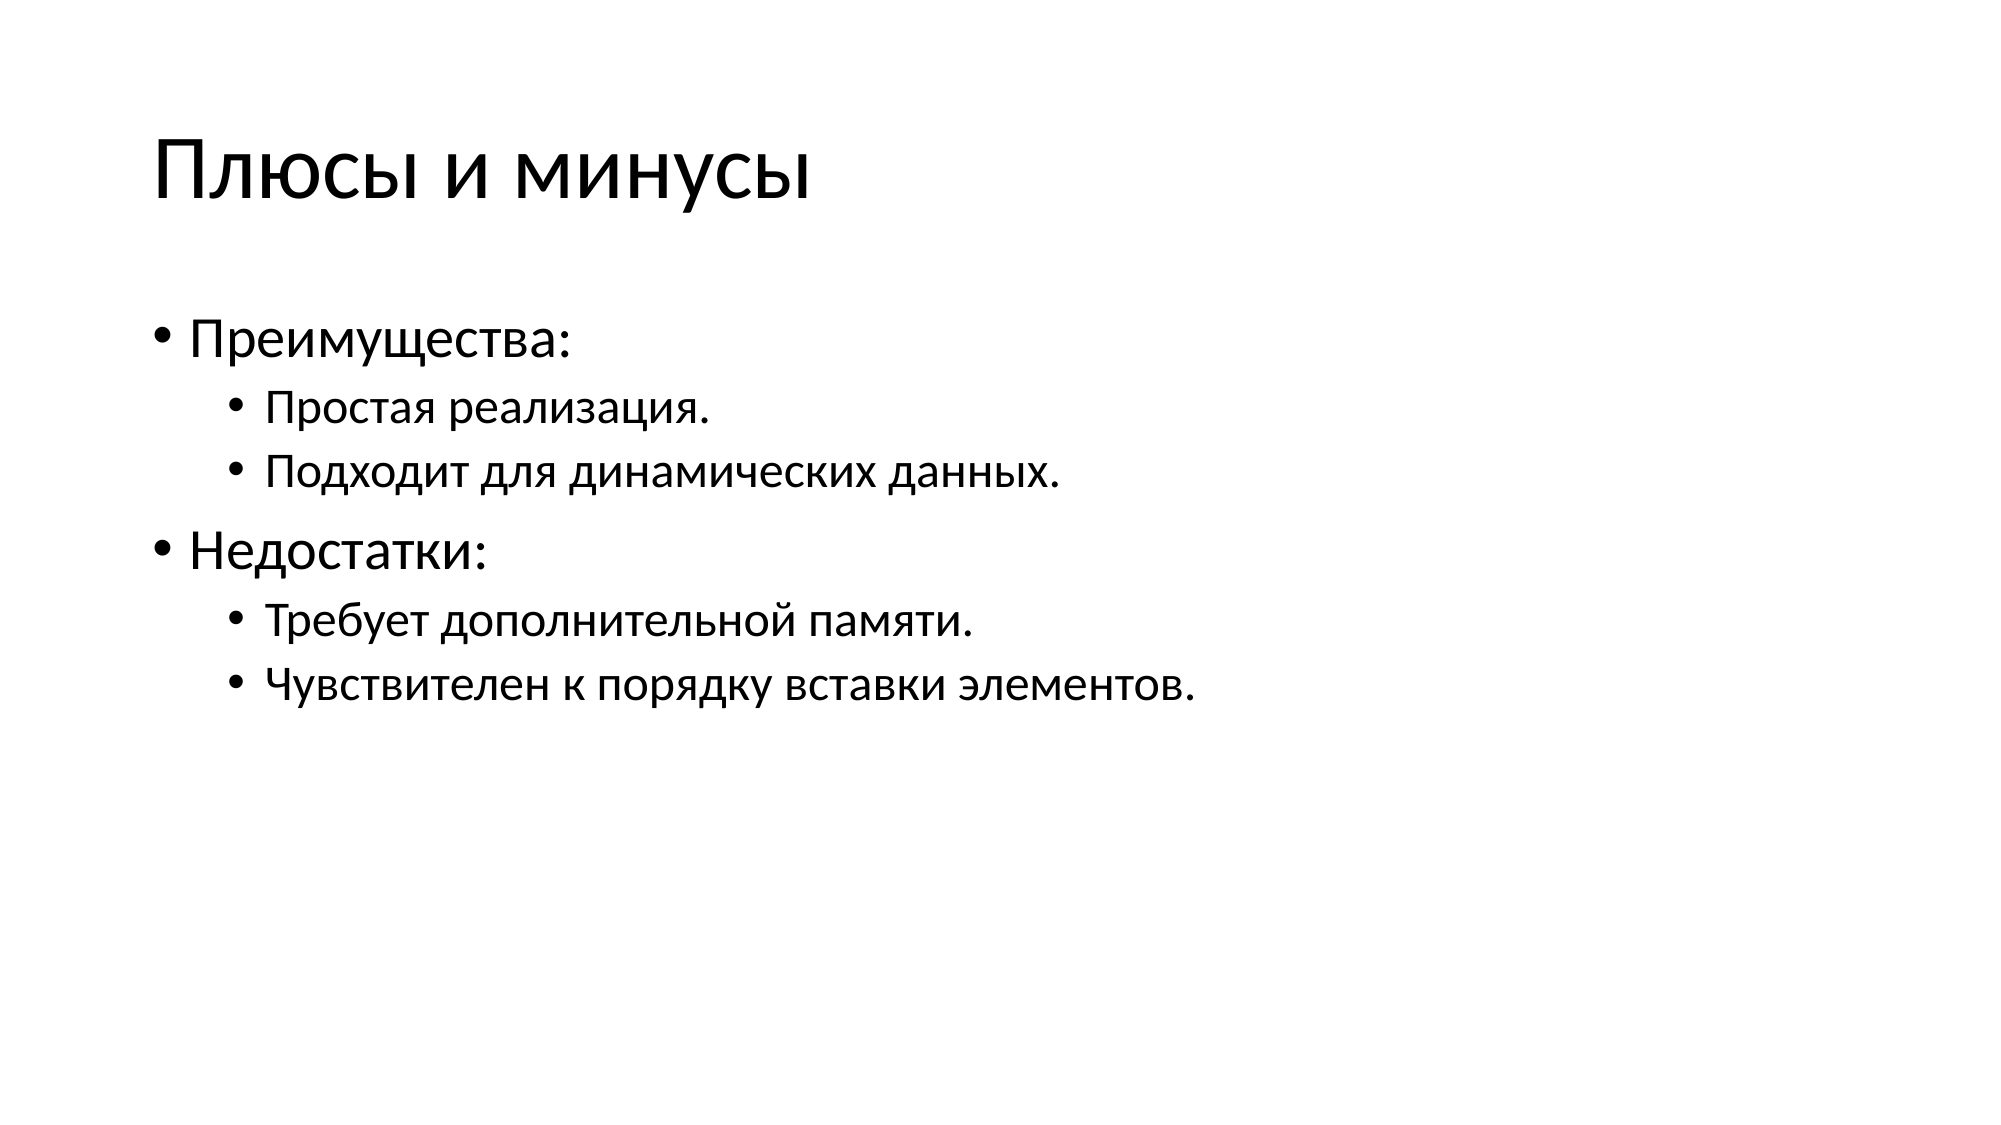

# Плюсы и минусы
Преимущества:
Простая реализация.
Подходит для динамических данных.
Недостатки:
Требует дополнительной памяти.
Чувствителен к порядку вставки элементов.